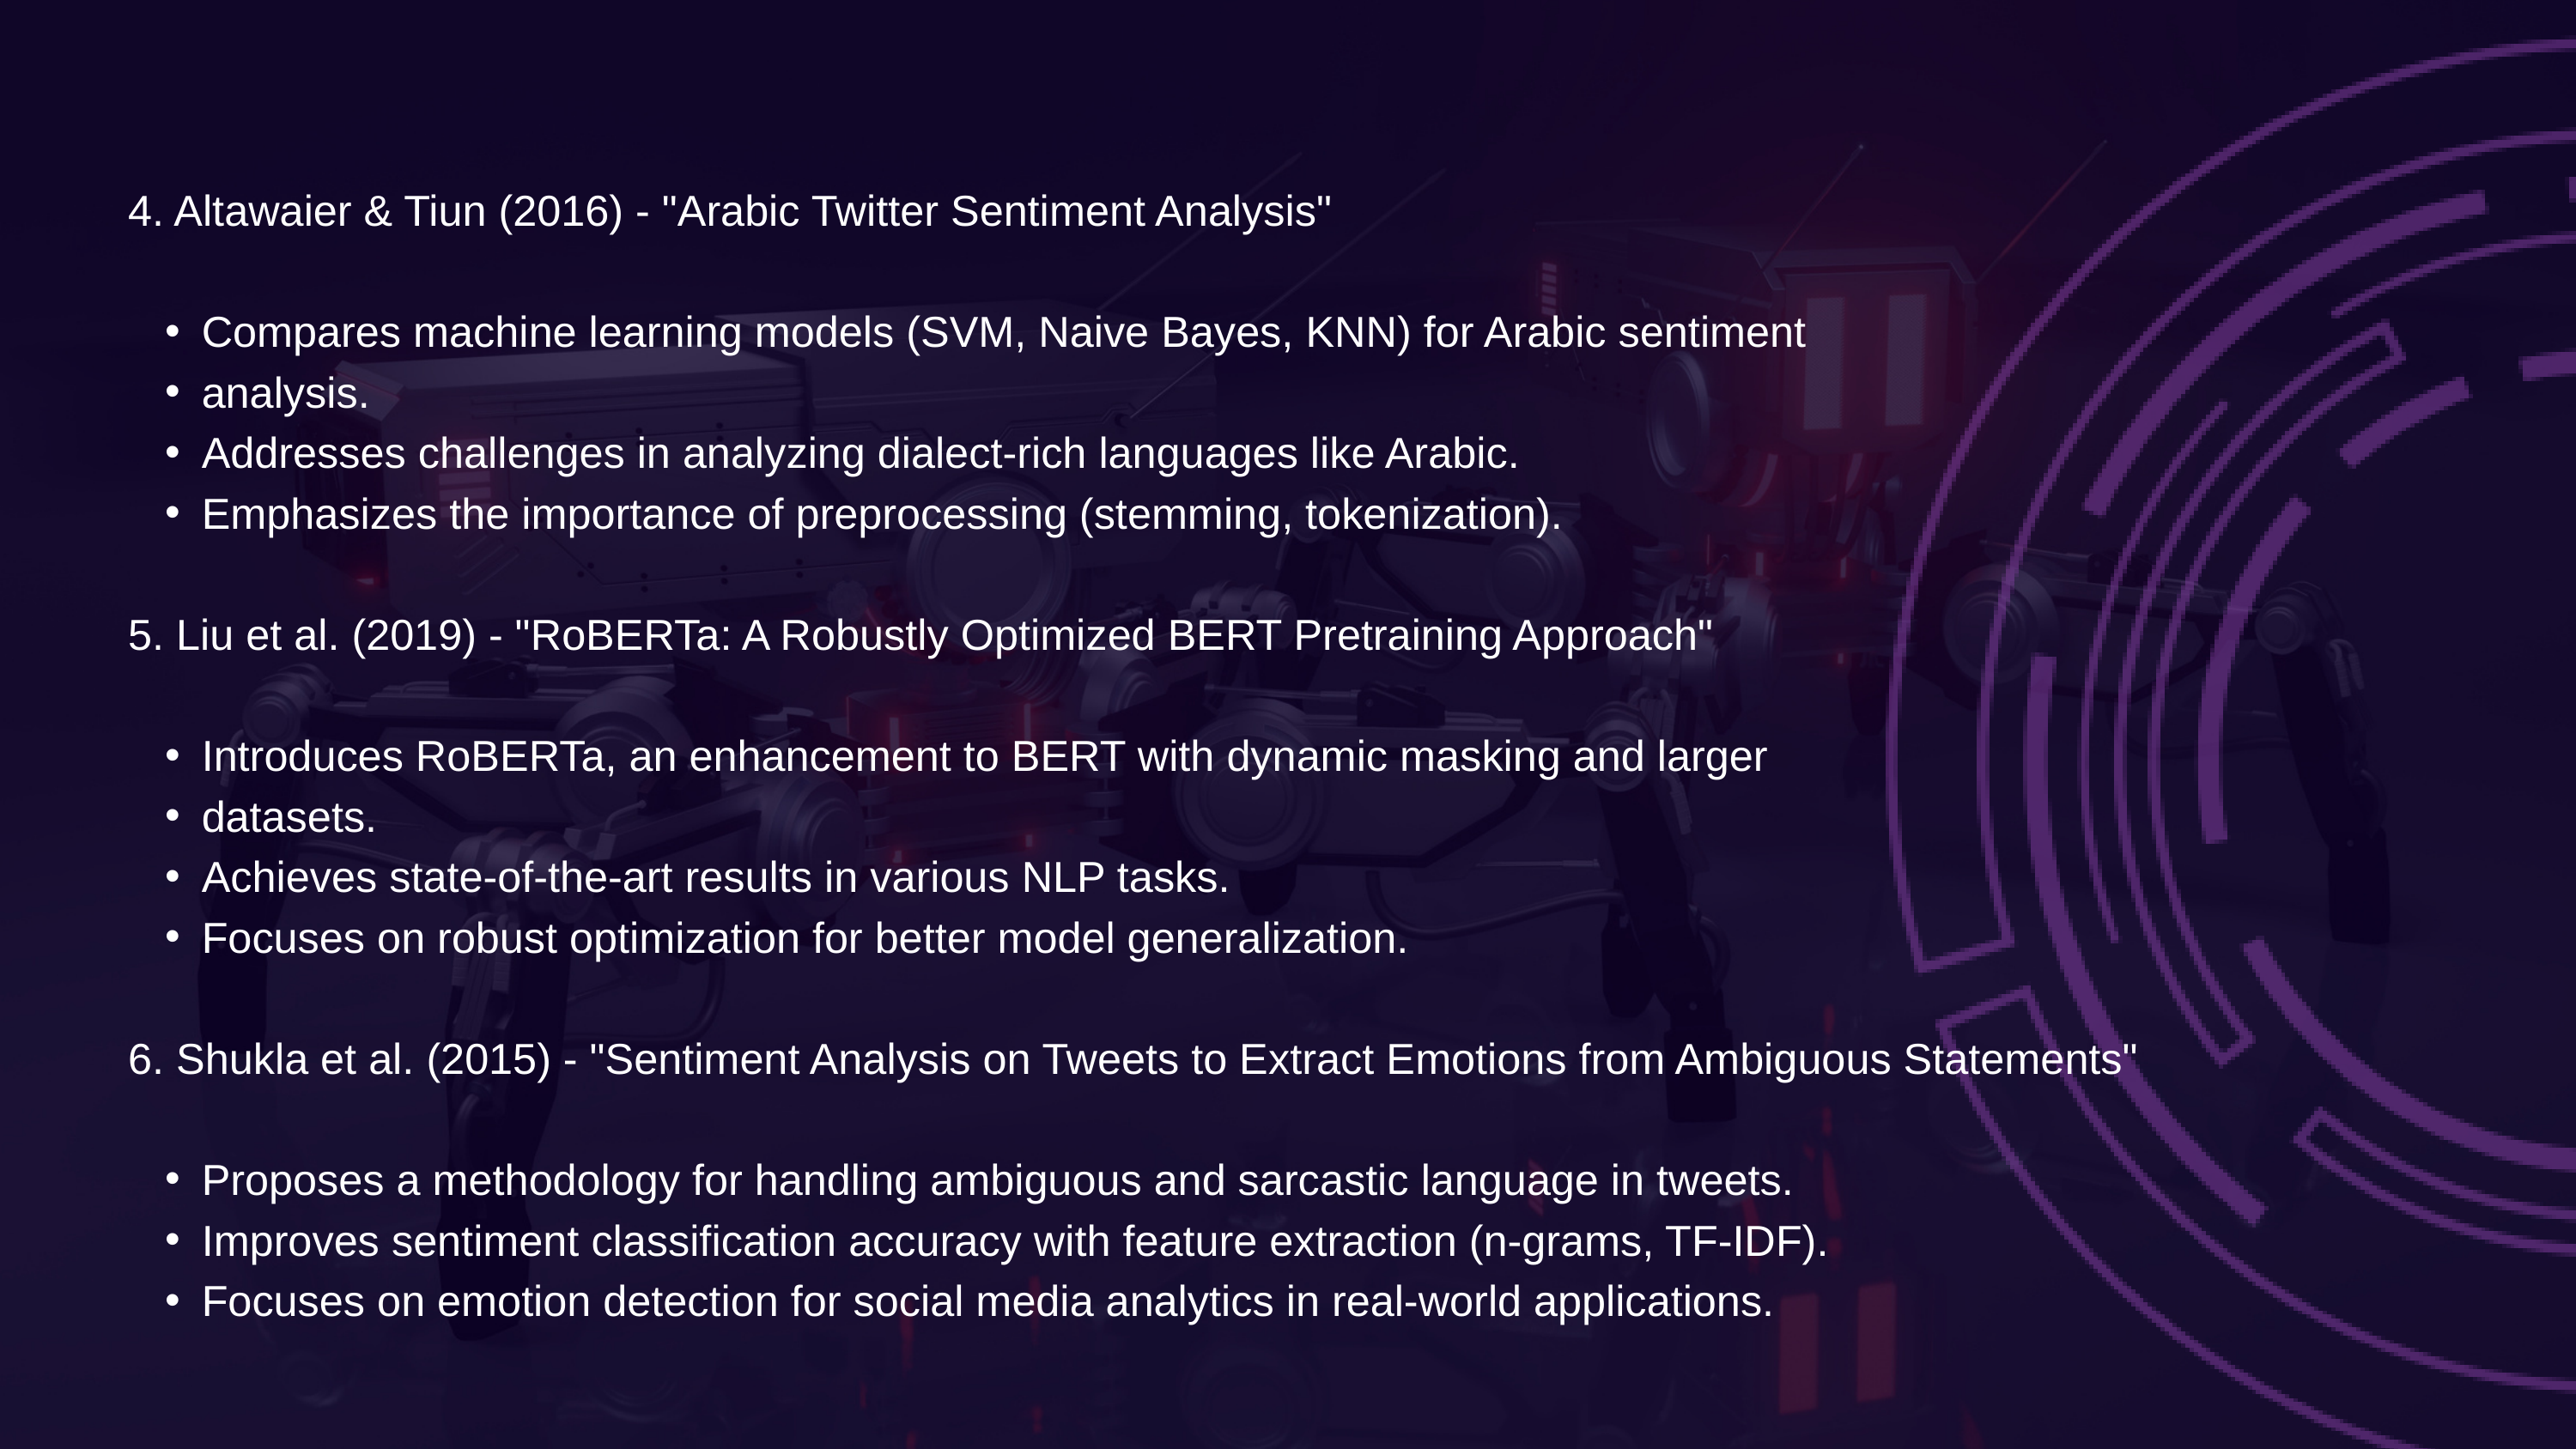

4. Altawaier & Tiun (2016) - "Arabic Twitter Sentiment Analysis"

Compares machine learning models (SVM, Naive Bayes, KNN) for Arabic sentiment
analysis.
Addresses challenges in analyzing dialect-rich languages like Arabic.
Emphasizes the importance of preprocessing (stemming, tokenization).

5. Liu et al. (2019) - "RoBERTa: A Robustly Optimized BERT Pretraining Approach"

Introduces RoBERTa, an enhancement to BERT with dynamic masking and larger
datasets.
Achieves state-of-the-art results in various NLP tasks.
Focuses on robust optimization for better model generalization.

6. Shukla et al. (2015) - "Sentiment Analysis on Tweets to Extract Emotions from Ambiguous Statements"

Proposes a methodology for handling ambiguous and sarcastic language in tweets.
Improves sentiment classification accuracy with feature extraction (n-grams, TF-IDF).
Focuses on emotion detection for social media analytics in real-world applications.